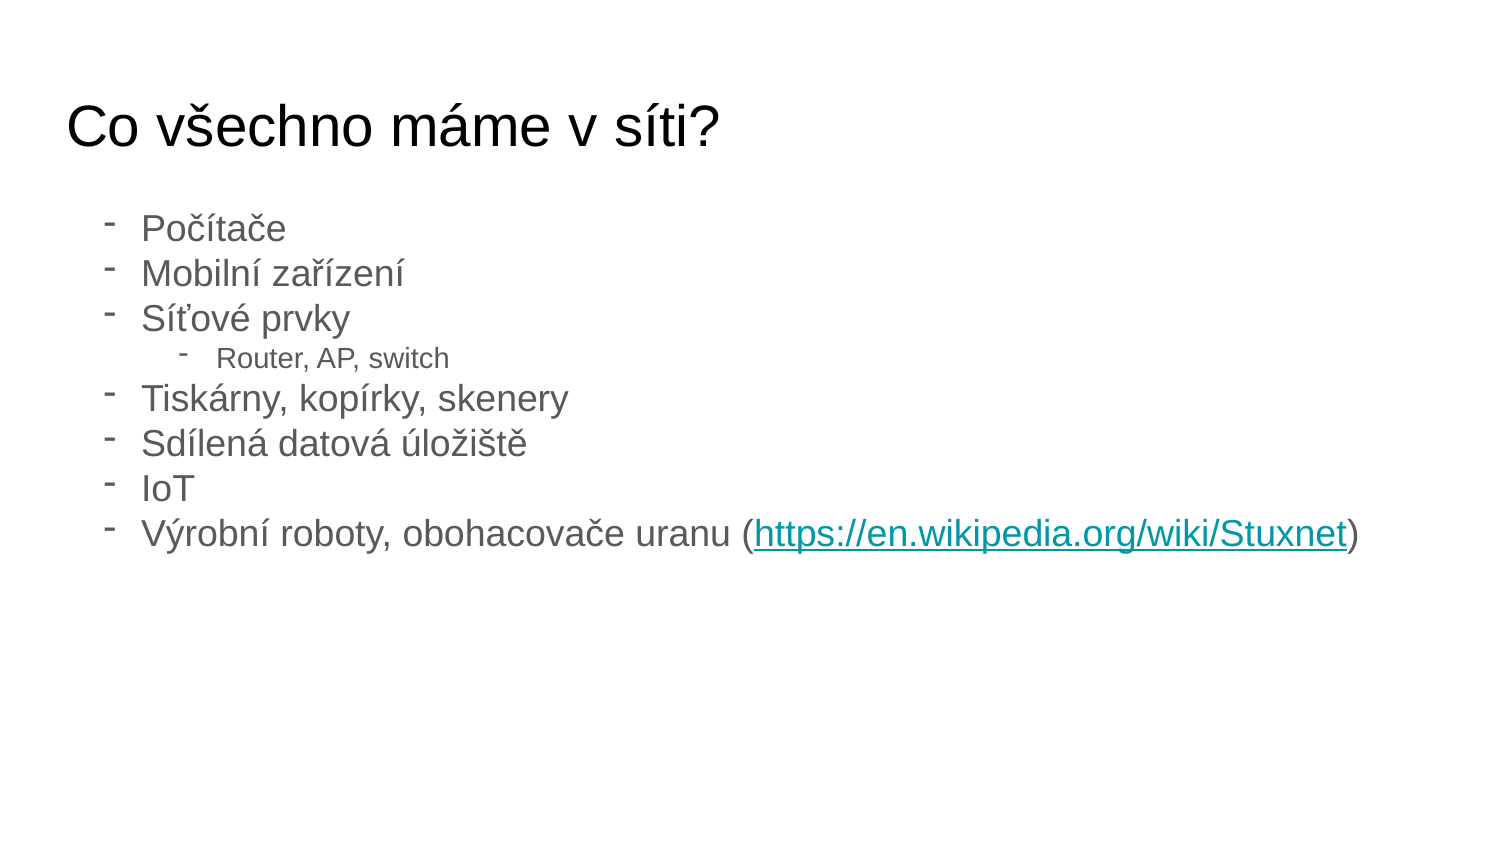

# Co všechno máme v síti?
Počítače
Mobilní zařízení
Síťové prvky
Router, AP, switch
Tiskárny, kopírky, skenery
Sdílená datová úložiště
IoT
Výrobní roboty, obohacovače uranu (https://en.wikipedia.org/wiki/Stuxnet)